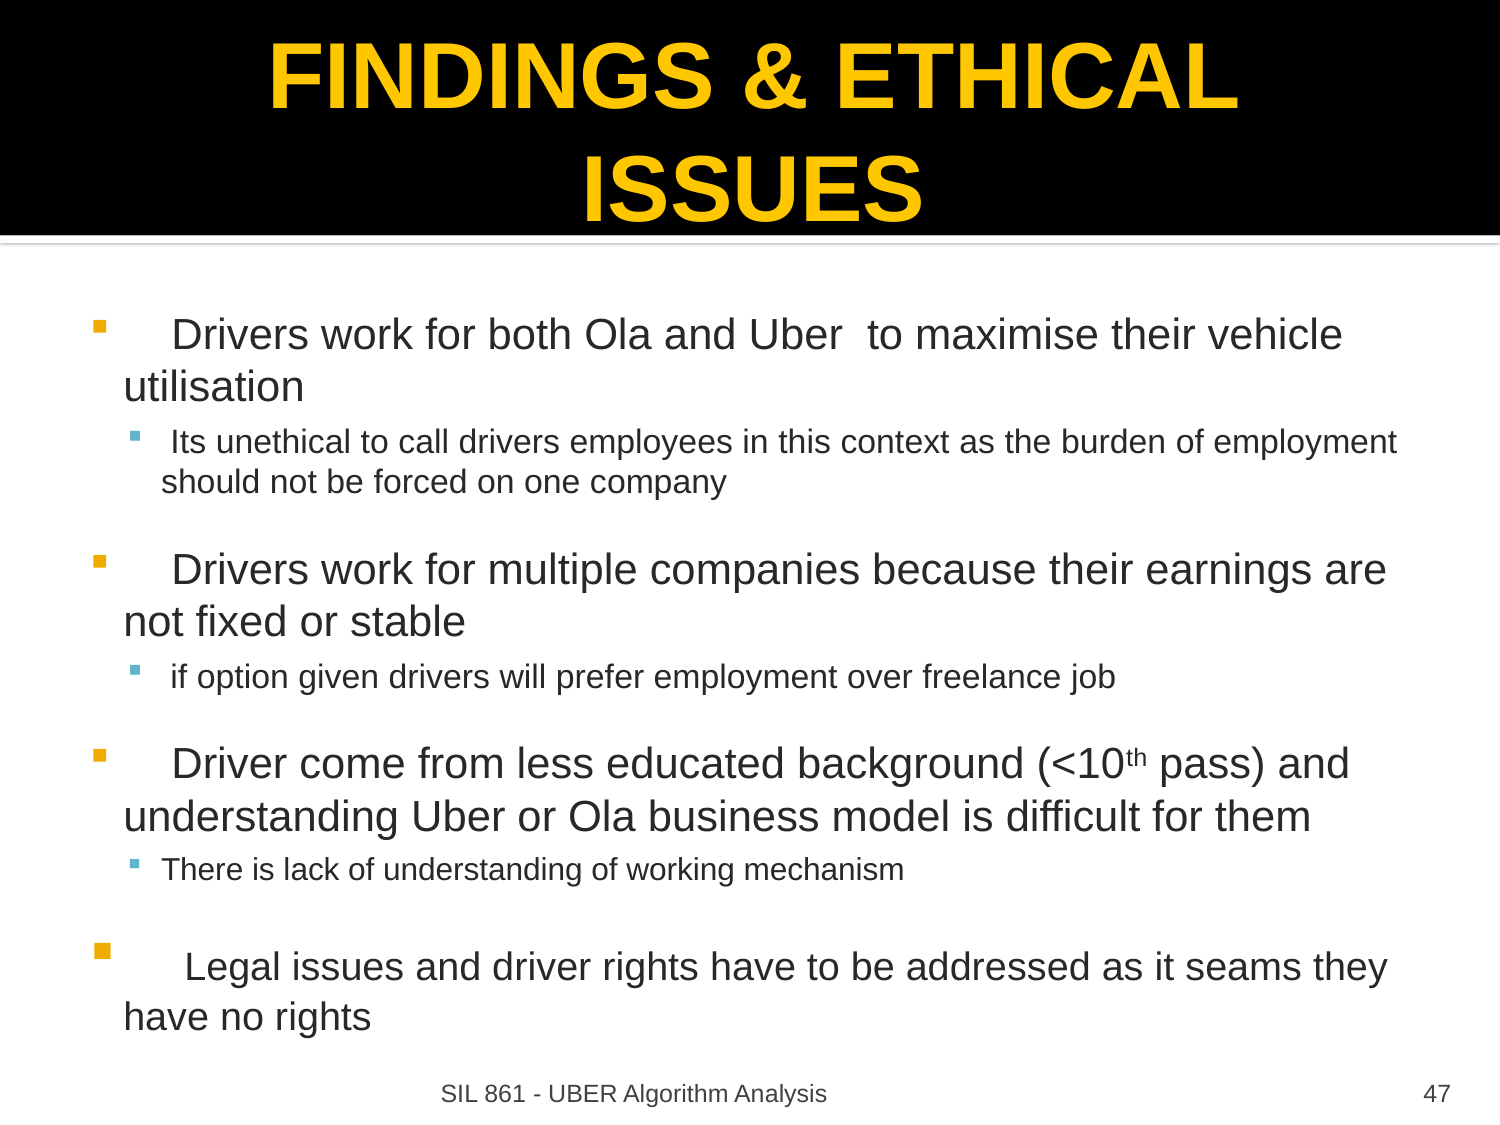

FINDINGS & ETHICAL ISSUES
    Drivers work for both Ola and Uber  to maximise their vehicle utilisation
 Its unethical to call drivers employees in this context as the burden of employment should not be forced on one company

    Drivers work for multiple companies because their earnings are not fixed or stable
 if option given drivers will prefer employment over freelance job

    Driver come from less educated background (<10th pass) and understanding Uber or Ola business model is difficult for them
There is lack of understanding of working mechanism

    Legal issues and driver rights have to be addressed as it seams they have no rights
SIL 861 - UBER Algorithm Analysis
47